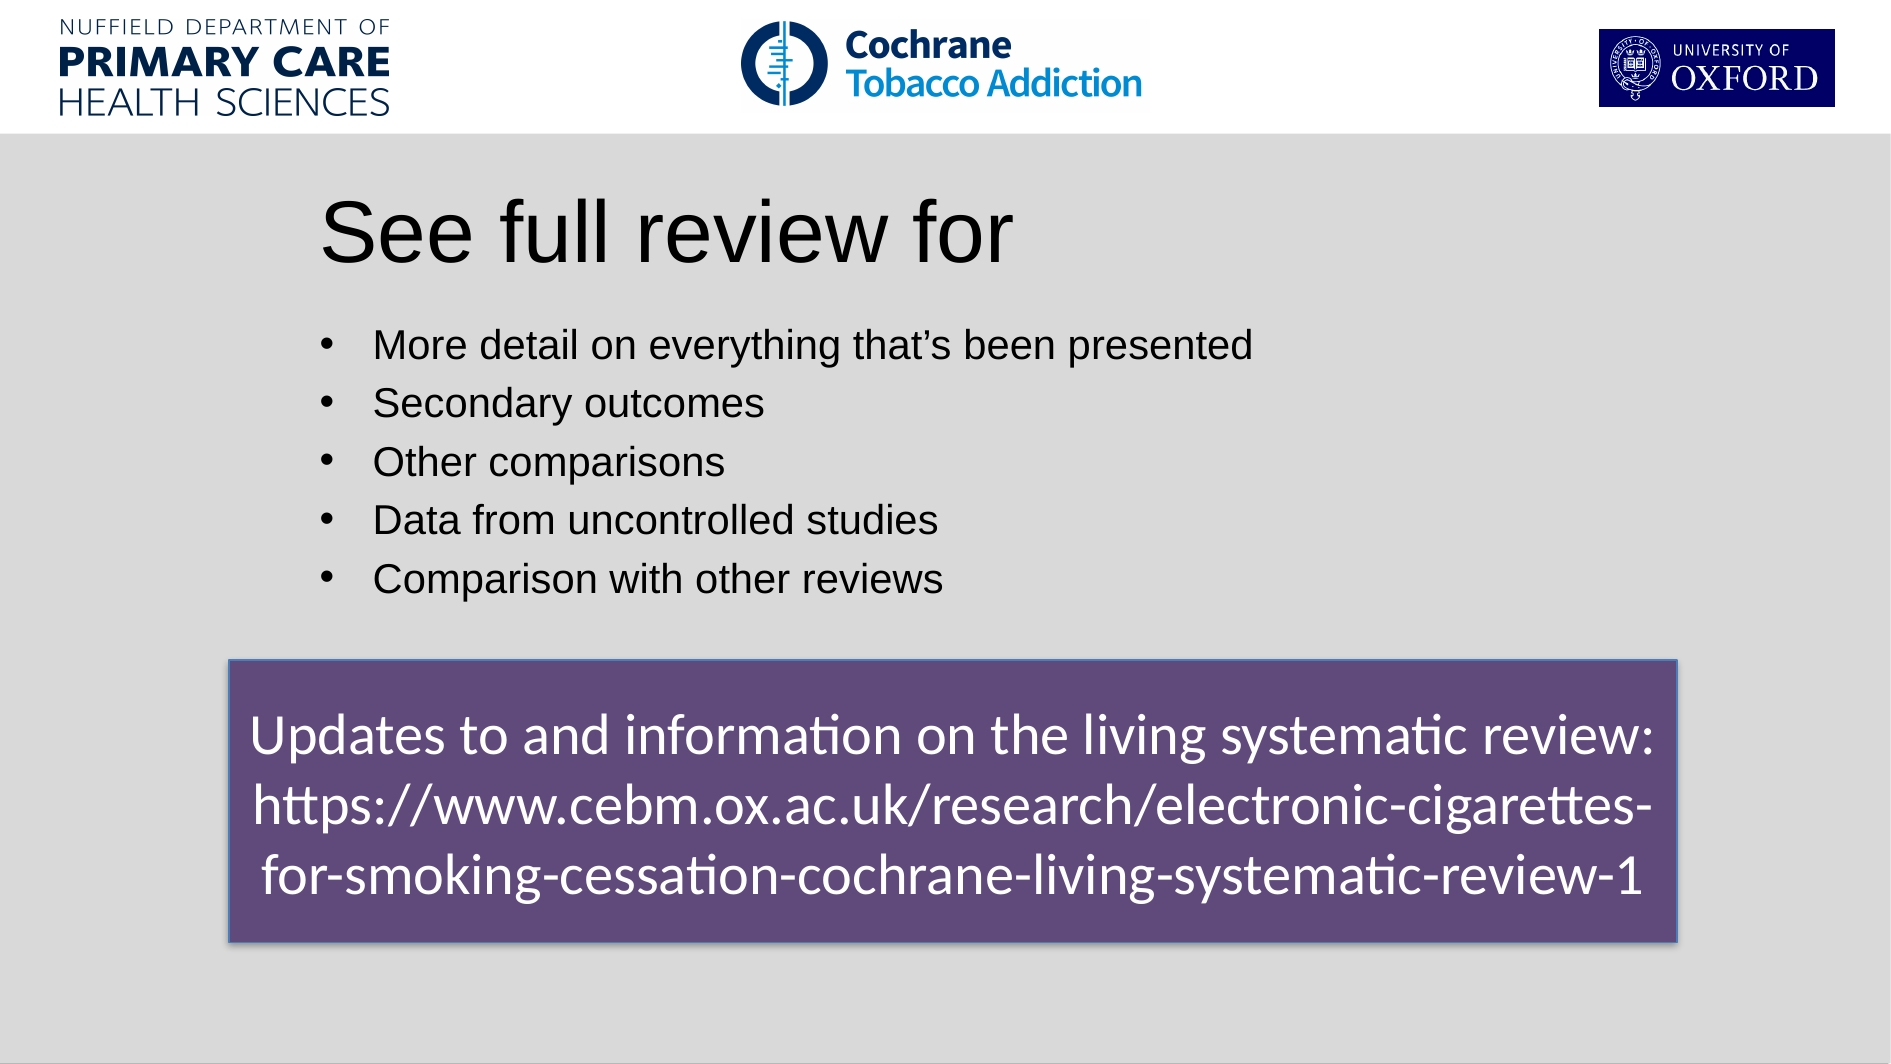

# See full review for
More detail on everything that’s been presented
Secondary outcomes
Other comparisons
Data from uncontrolled studies
Comparison with other reviews
Updates to and information on the living systematic review: https://www.cebm.ox.ac.uk/research/electronic-cigarettes-for-smoking-cessation-cochrane-living-systematic-review-1